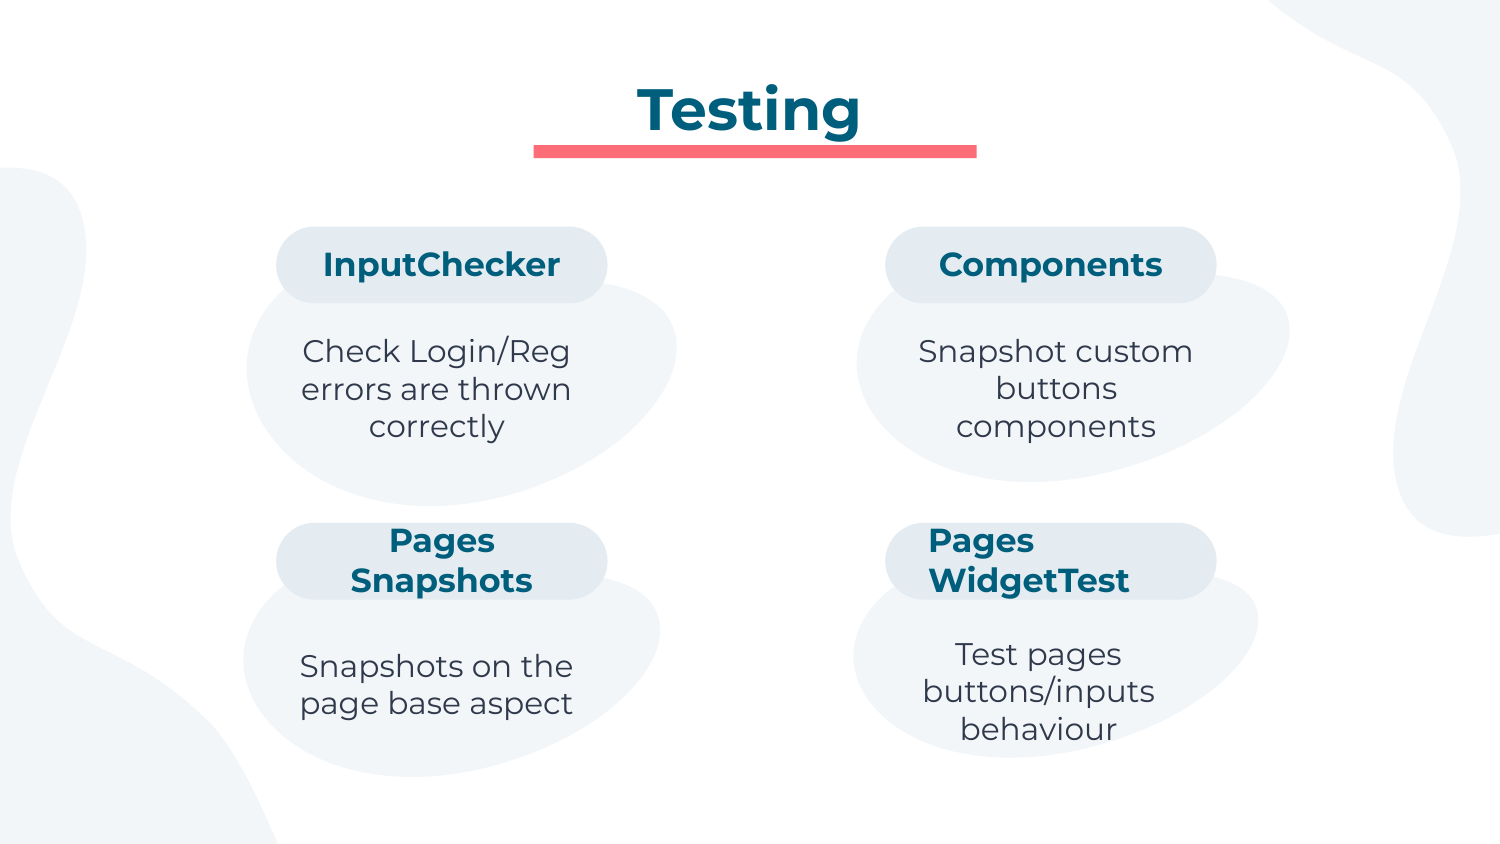

# Testing

InputChecker
Components
Check Login/Reg errors are thrown correctly
Snapshot custom buttons
components

Pages Snapshots
Pages WidgetTest

Snapshots on the page base aspect
Test pages buttons/inputs behaviour